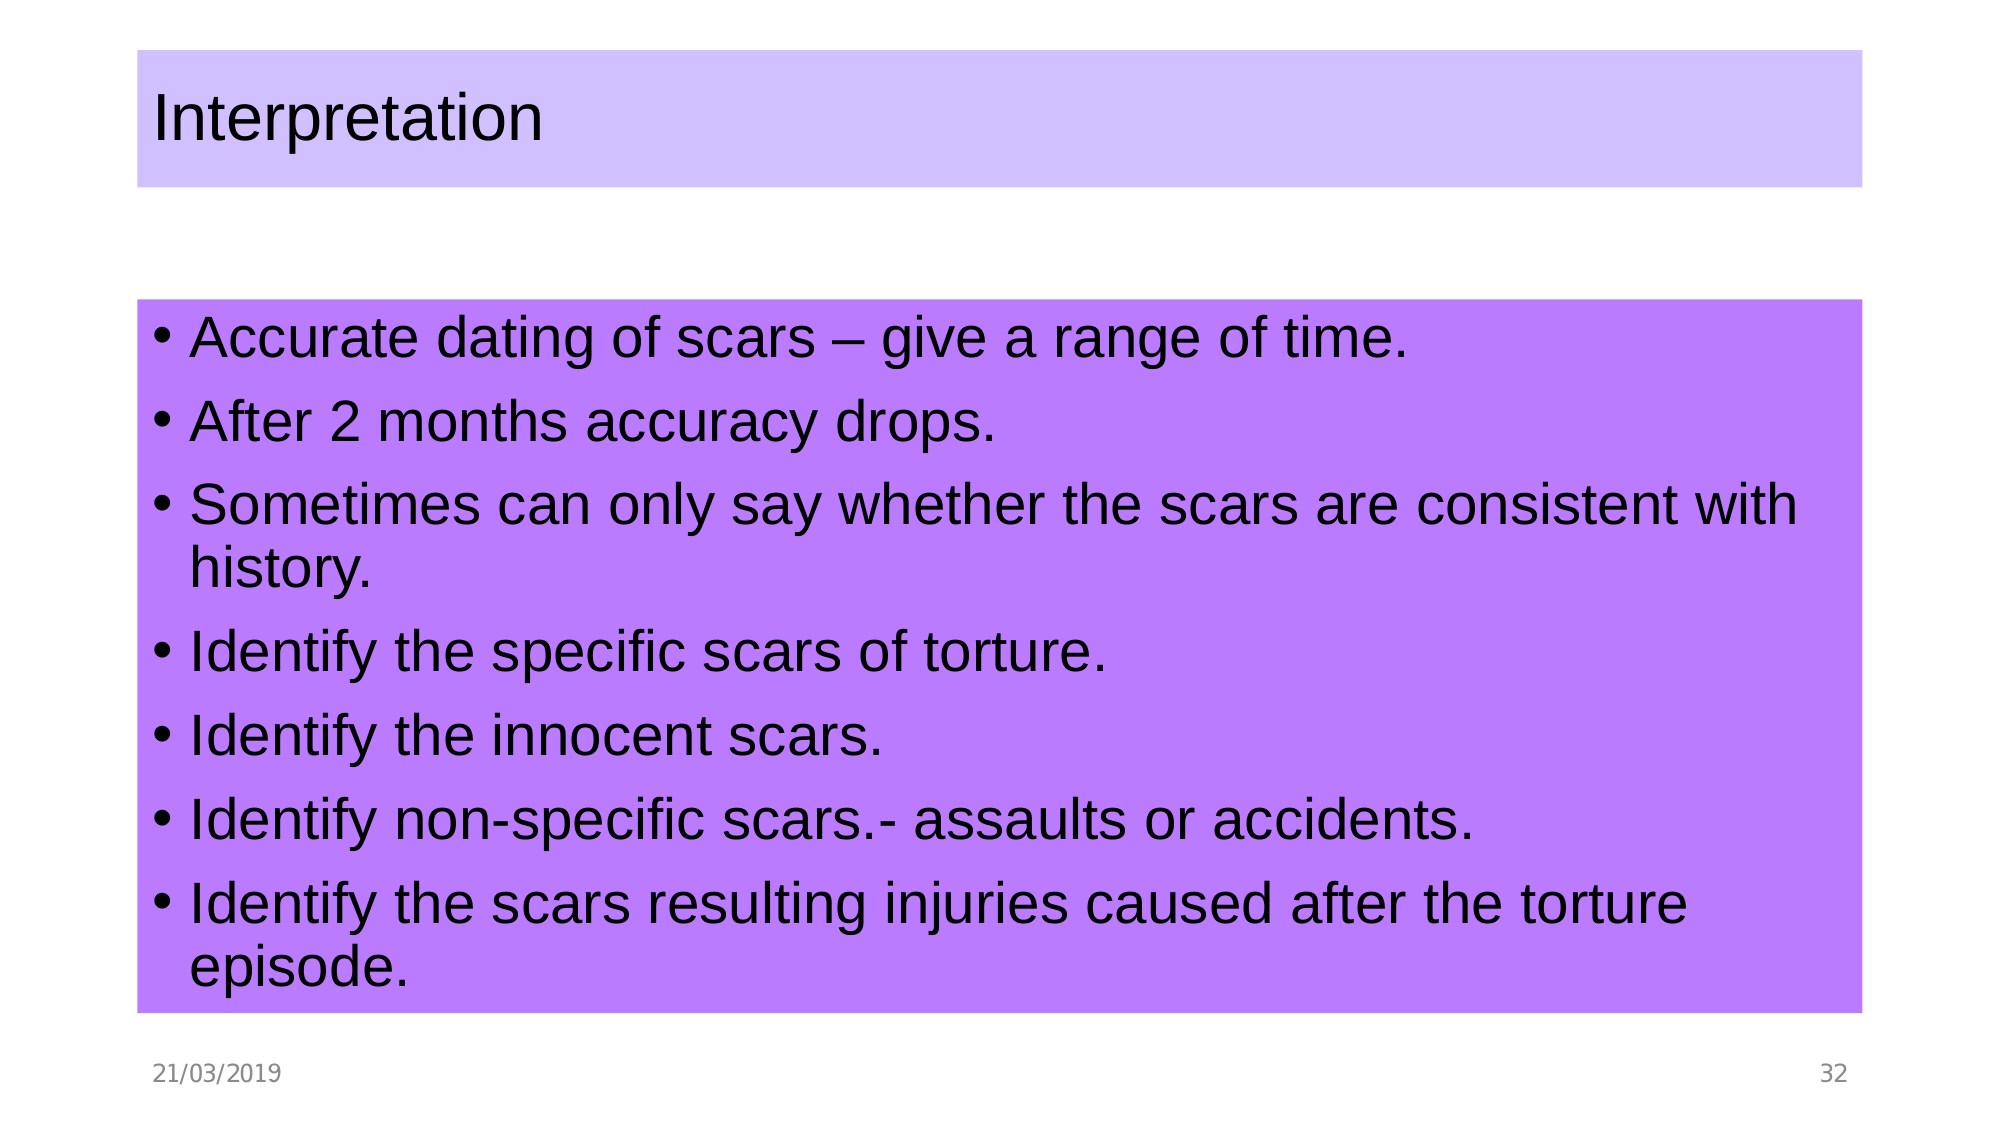

# Interpretation
Accurate dating of scars – give a range of time.
After 2 months accuracy drops.
Sometimes can only say whether the scars are consistent with history.
Identify the specific scars of torture.
Identify the innocent scars.
Identify non-specific scars.- assaults or accidents.
Identify the scars resulting injuries caused after the torture episode.

21/03/2019

32